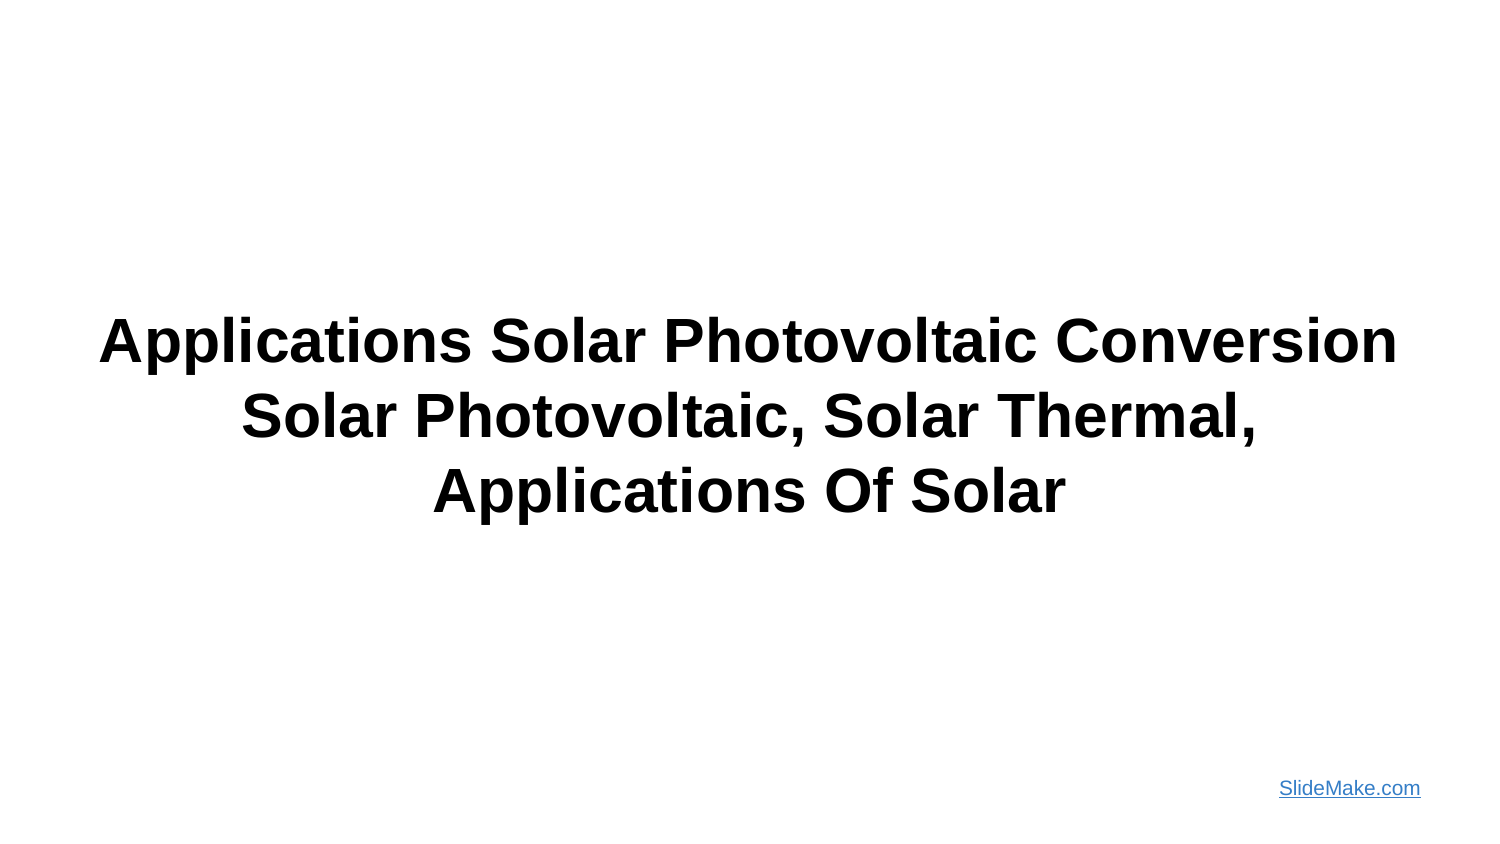

Applications Solar Photovoltaic Conversion Solar Photovoltaic, Solar Thermal, Applications Of Solar
SlideMake.com